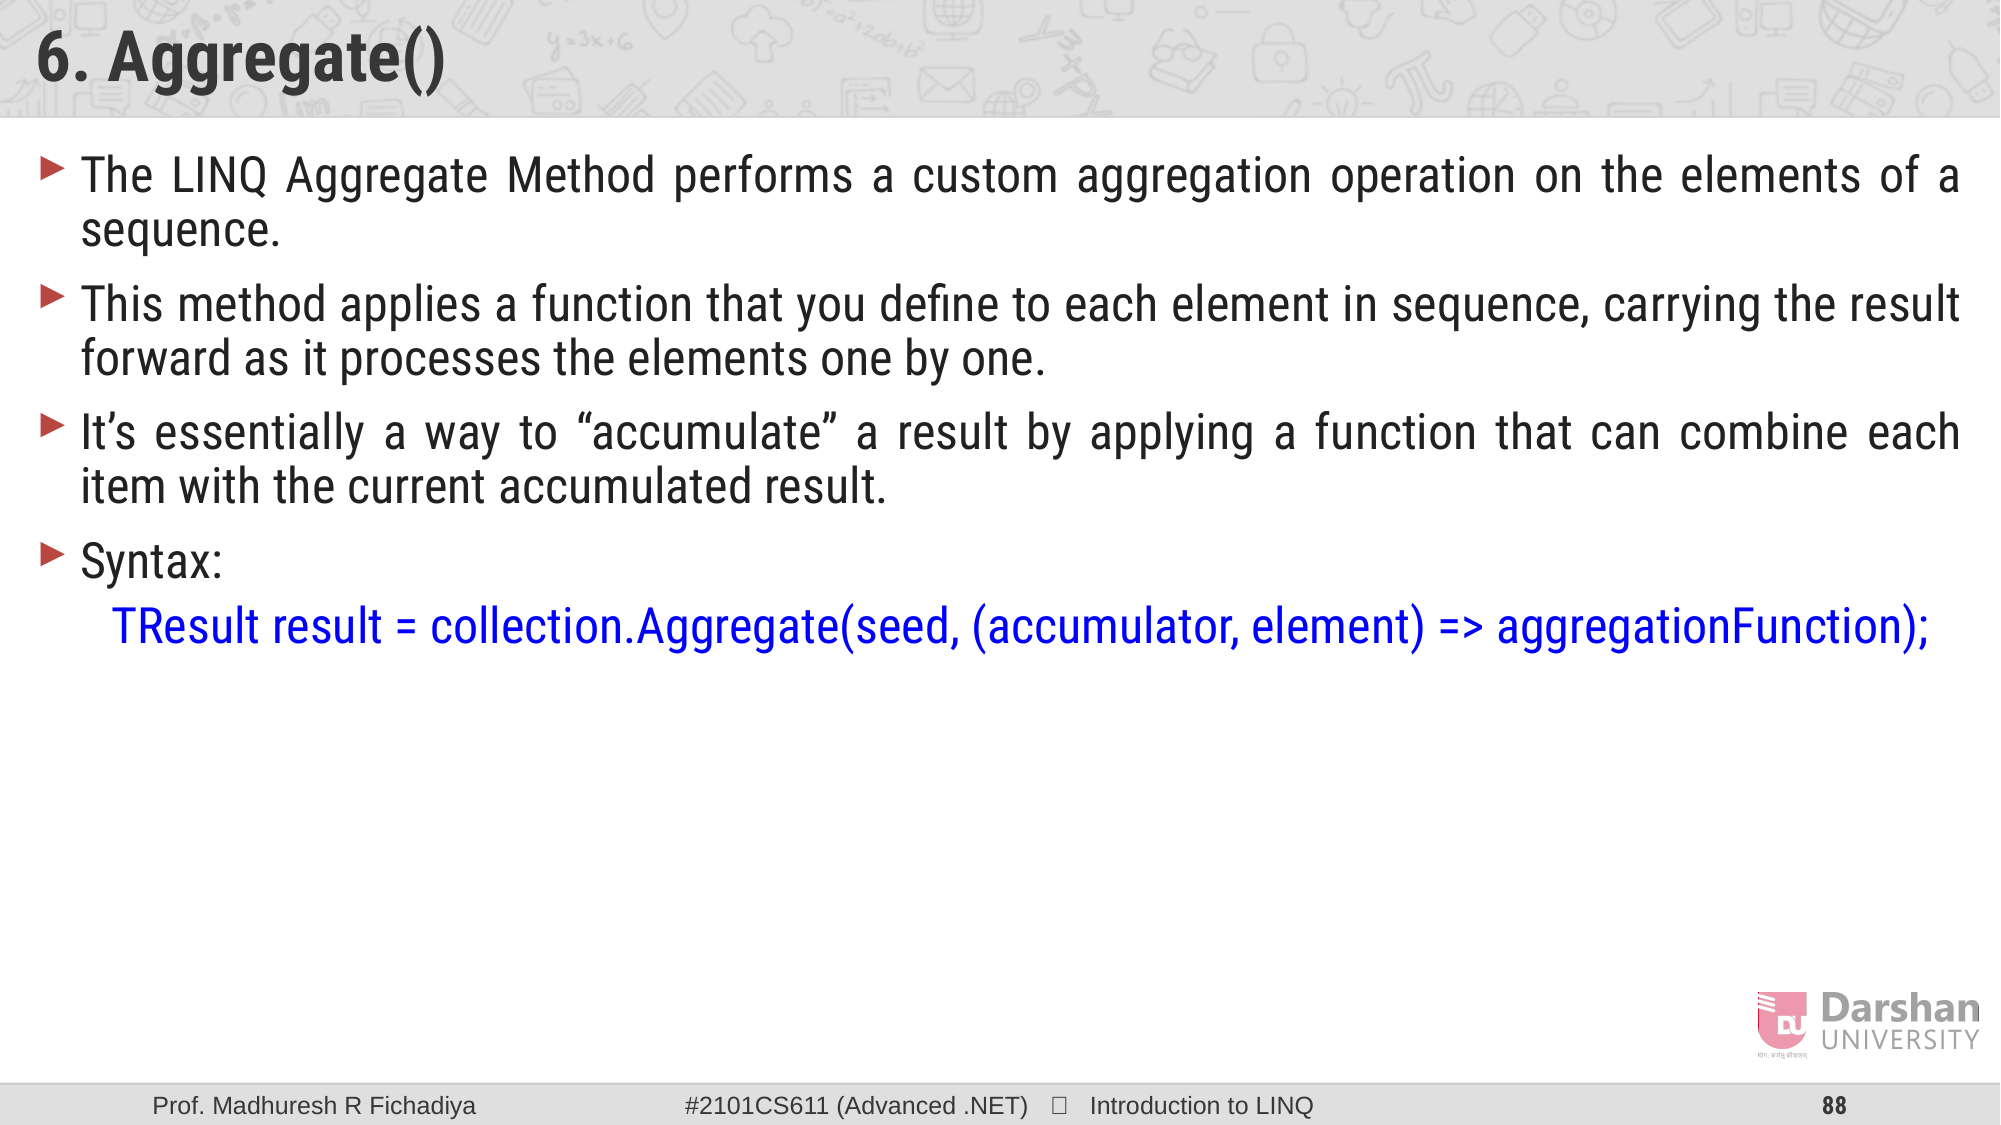

# 6. Aggregate()
The LINQ Aggregate Method performs a custom aggregation operation on the elements of a sequence.
This method applies a function that you define to each element in sequence, carrying the result forward as it processes the elements one by one.
It’s essentially a way to “accumulate” a result by applying a function that can combine each item with the current accumulated result.
Syntax:
TResult result = collection.Aggregate(seed, (accumulator, element) => aggregationFunction);